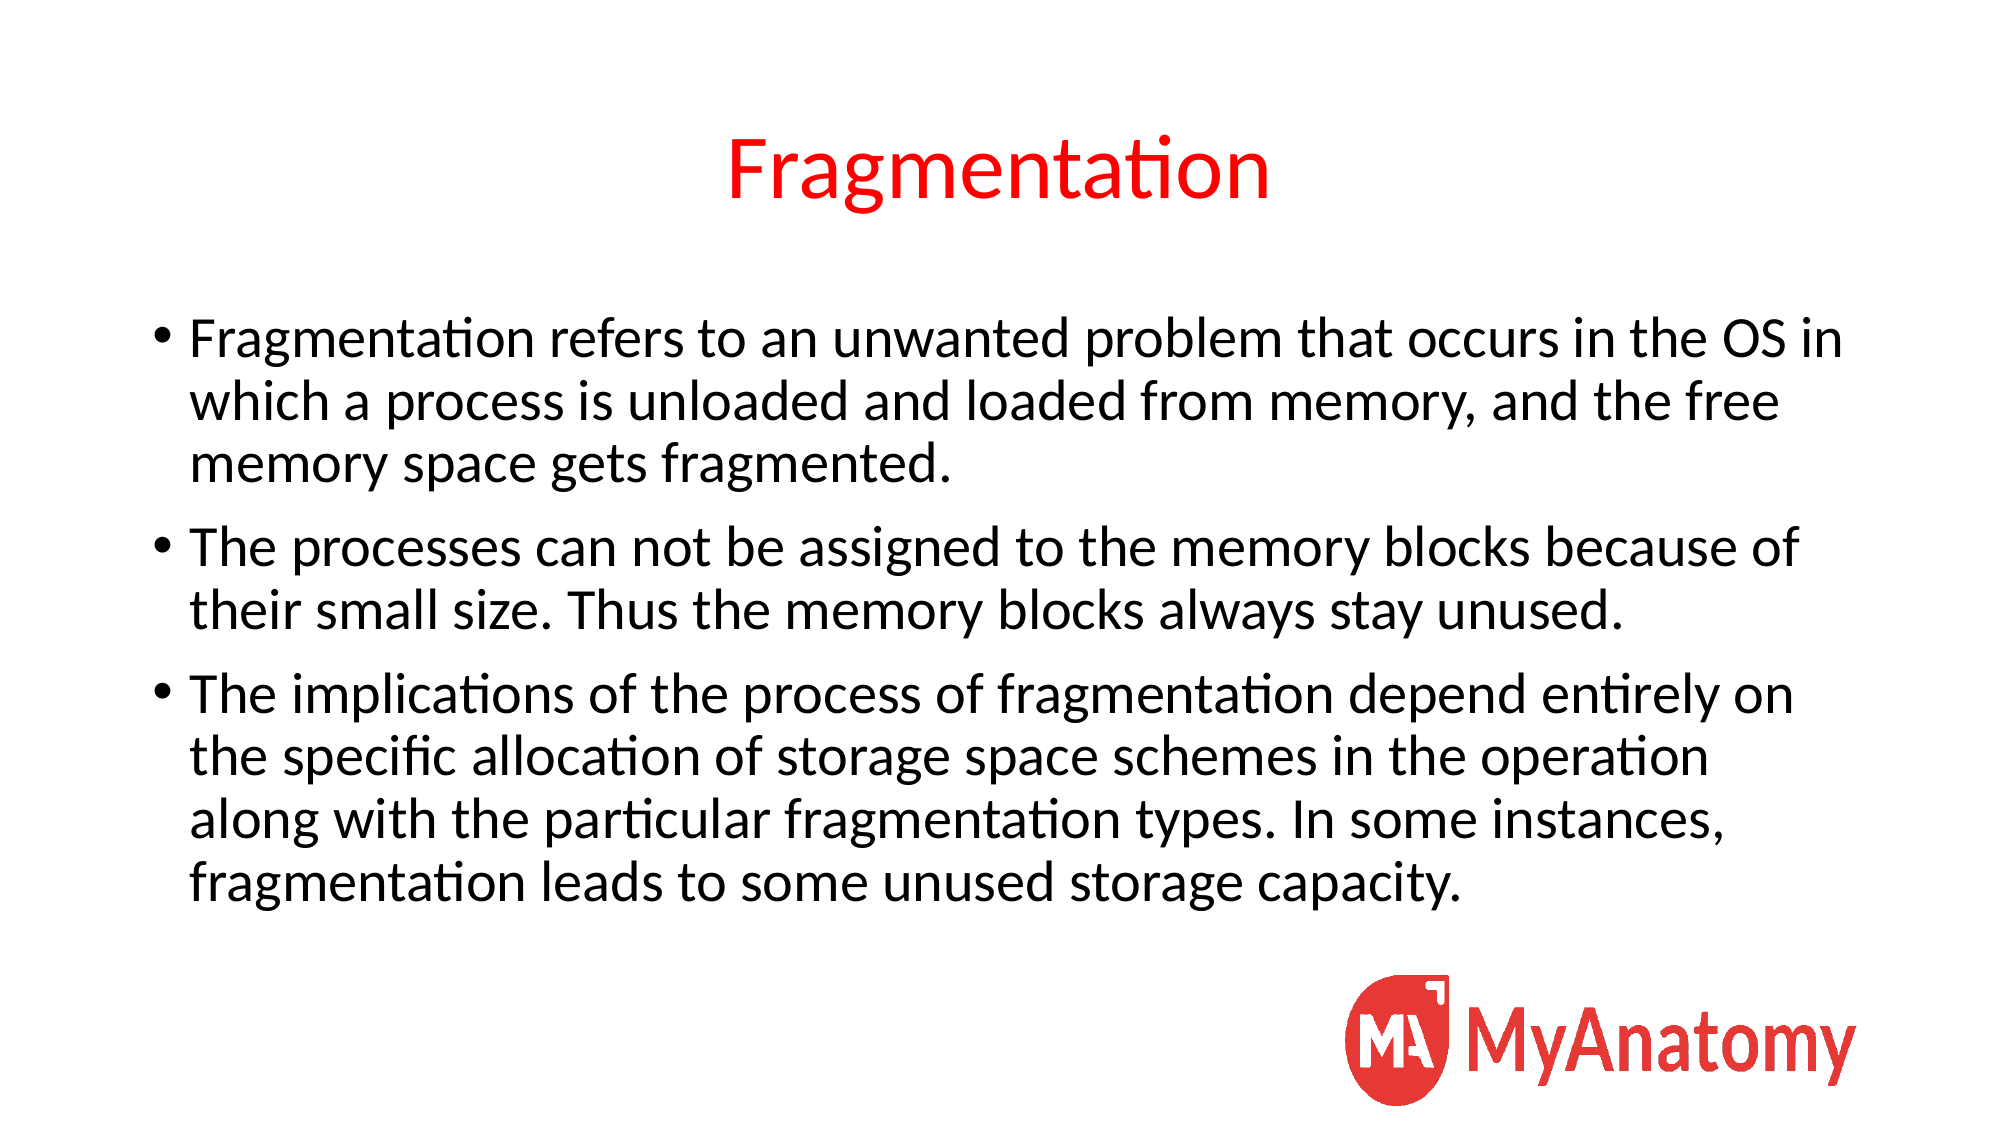

# Fragmentation
Fragmentation refers to an unwanted problem that occurs in the OS in which a process is unloaded and loaded from memory, and the free memory space gets fragmented.
The processes can not be assigned to the memory blocks because of their small size. Thus the memory blocks always stay unused.
The implications of the process of fragmentation depend entirely on the specific allocation of storage space schemes in the operation along with the particular fragmentation types. In some instances, fragmentation leads to some unused storage capacity.